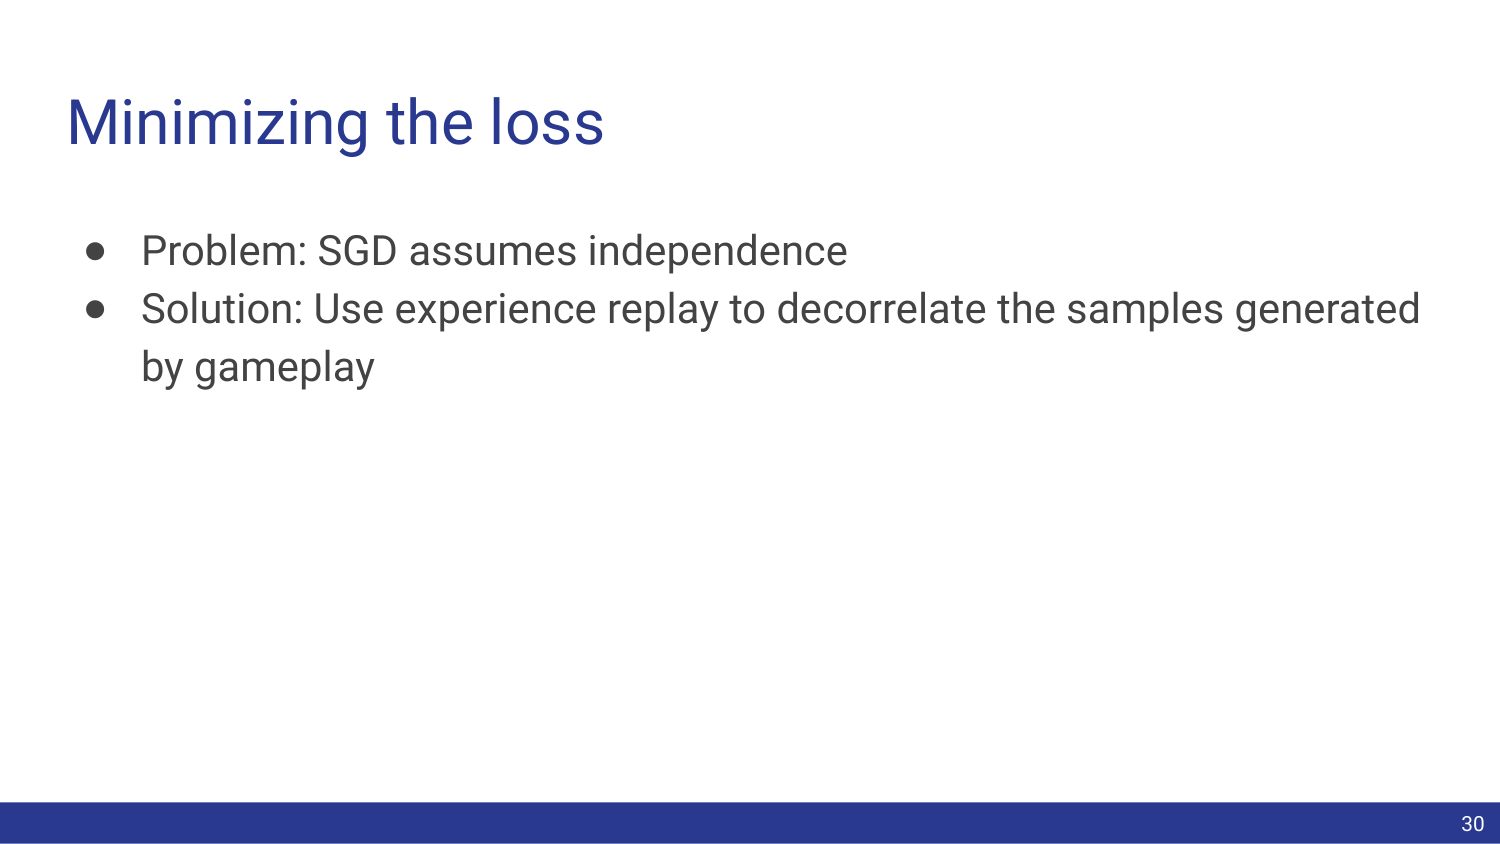

# Minimizing the loss

Problem: SGD assumes independence
Solution: Use experience replay to decorrelate the samples generated by gameplay
30